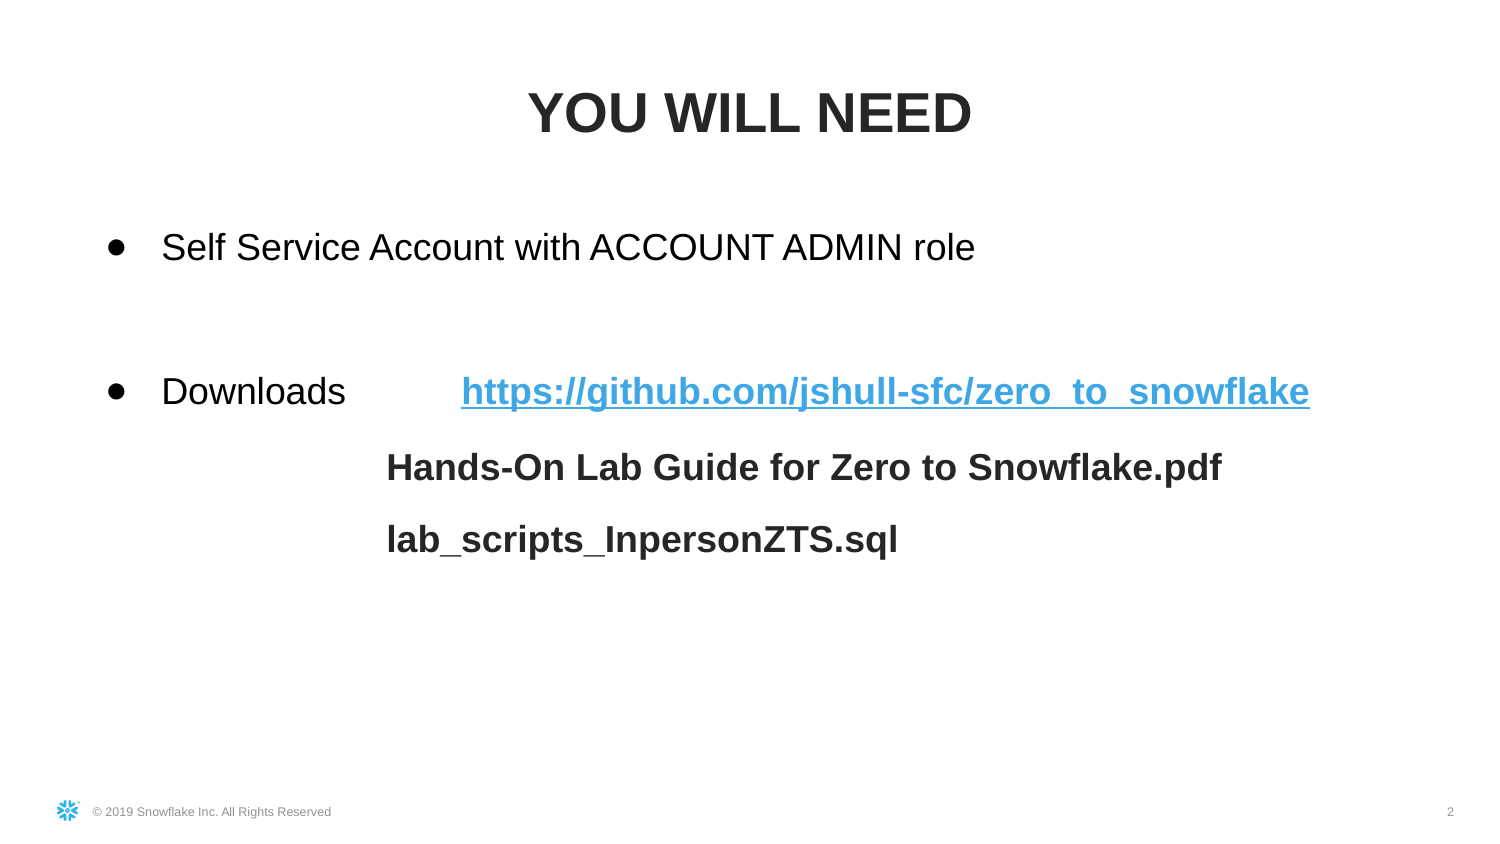

YOU WILL NEED
Self Service Account with ACCOUNT ADMIN role

Downloads	https://github.com/jshull-sfc/zero_to_snowflake

Hands-On Lab Guide for Zero to Snowflake.pdf

lab_scripts_InpersonZTS.sql
2